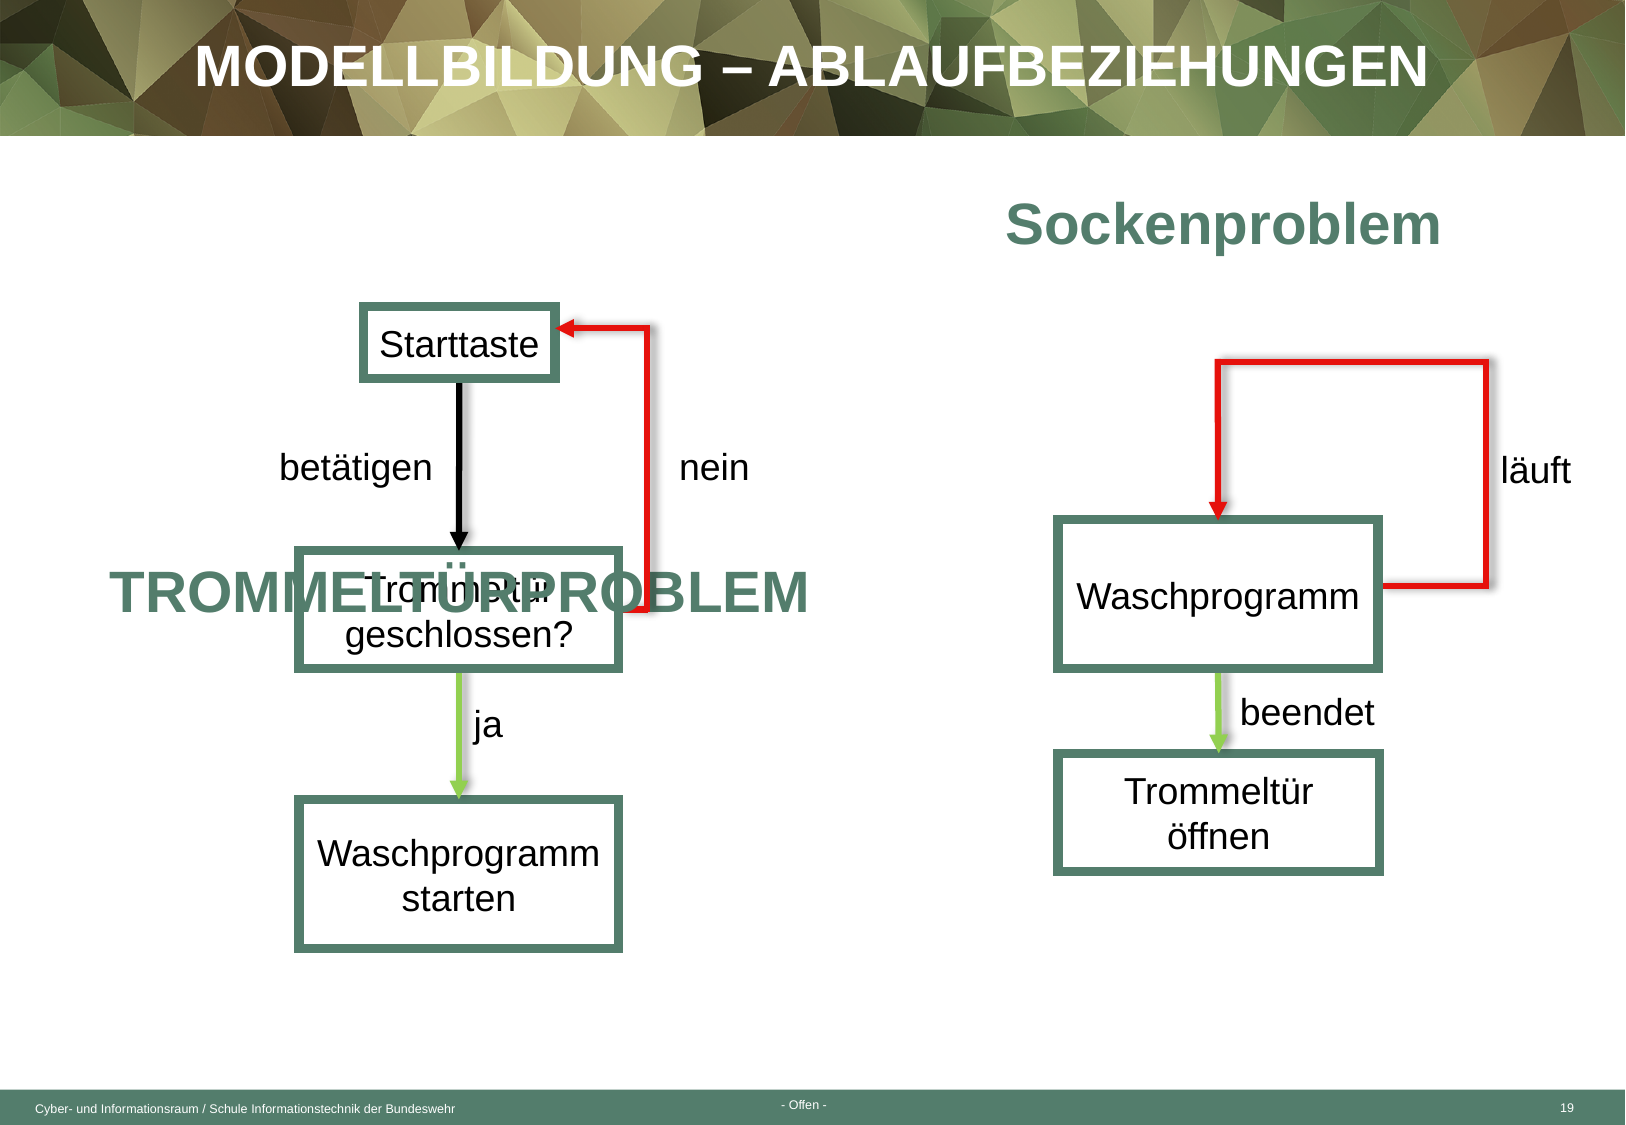

Modellbildung – ablaufbeziehungen
Trommeltürproblem
Sockenproblem
Starttaste
betätigen
nein
läuft
Waschprogramm
Trommeltür geschlossen?
beendet
ja
Trommeltür öffnen
Waschprogramm starten
19